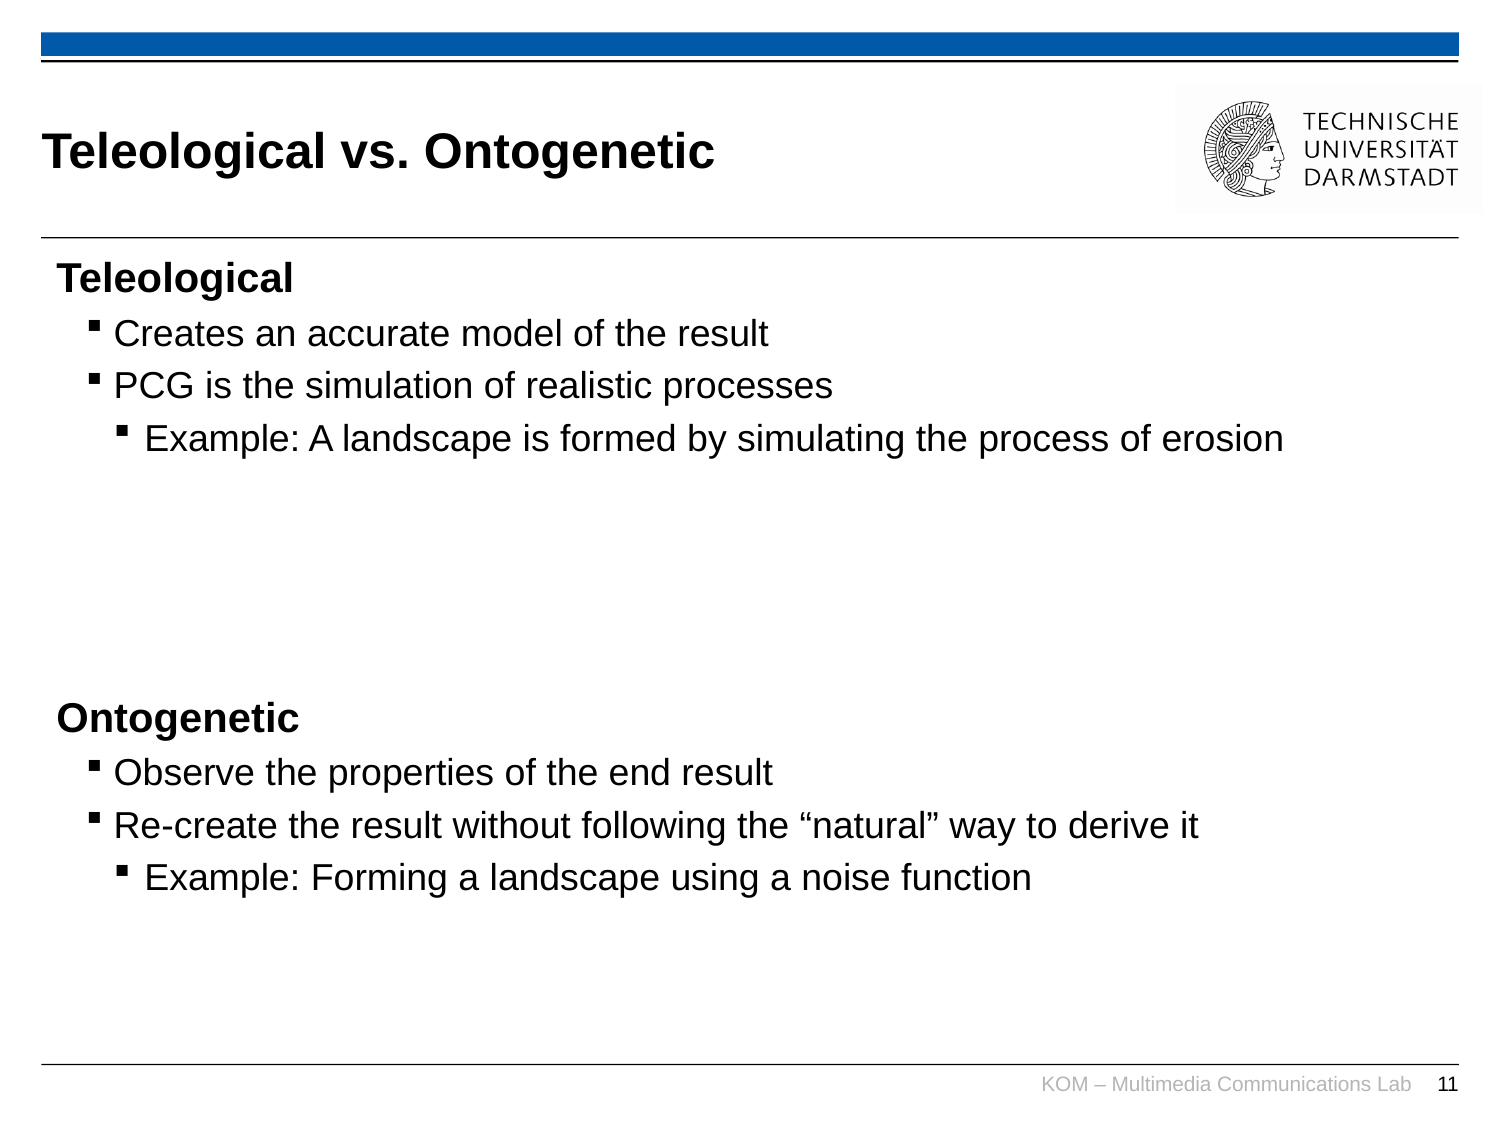

# Teleological vs. Ontogenetic
Teleological
Creates an accurate model of the result
PCG is the simulation of realistic processes
Example: A landscape is formed by simulating the process of erosion

Ontogenetic
Observe the properties of the end result
Re-create the result without following the “natural” way to derive it
Example: Forming a landscape using a noise function